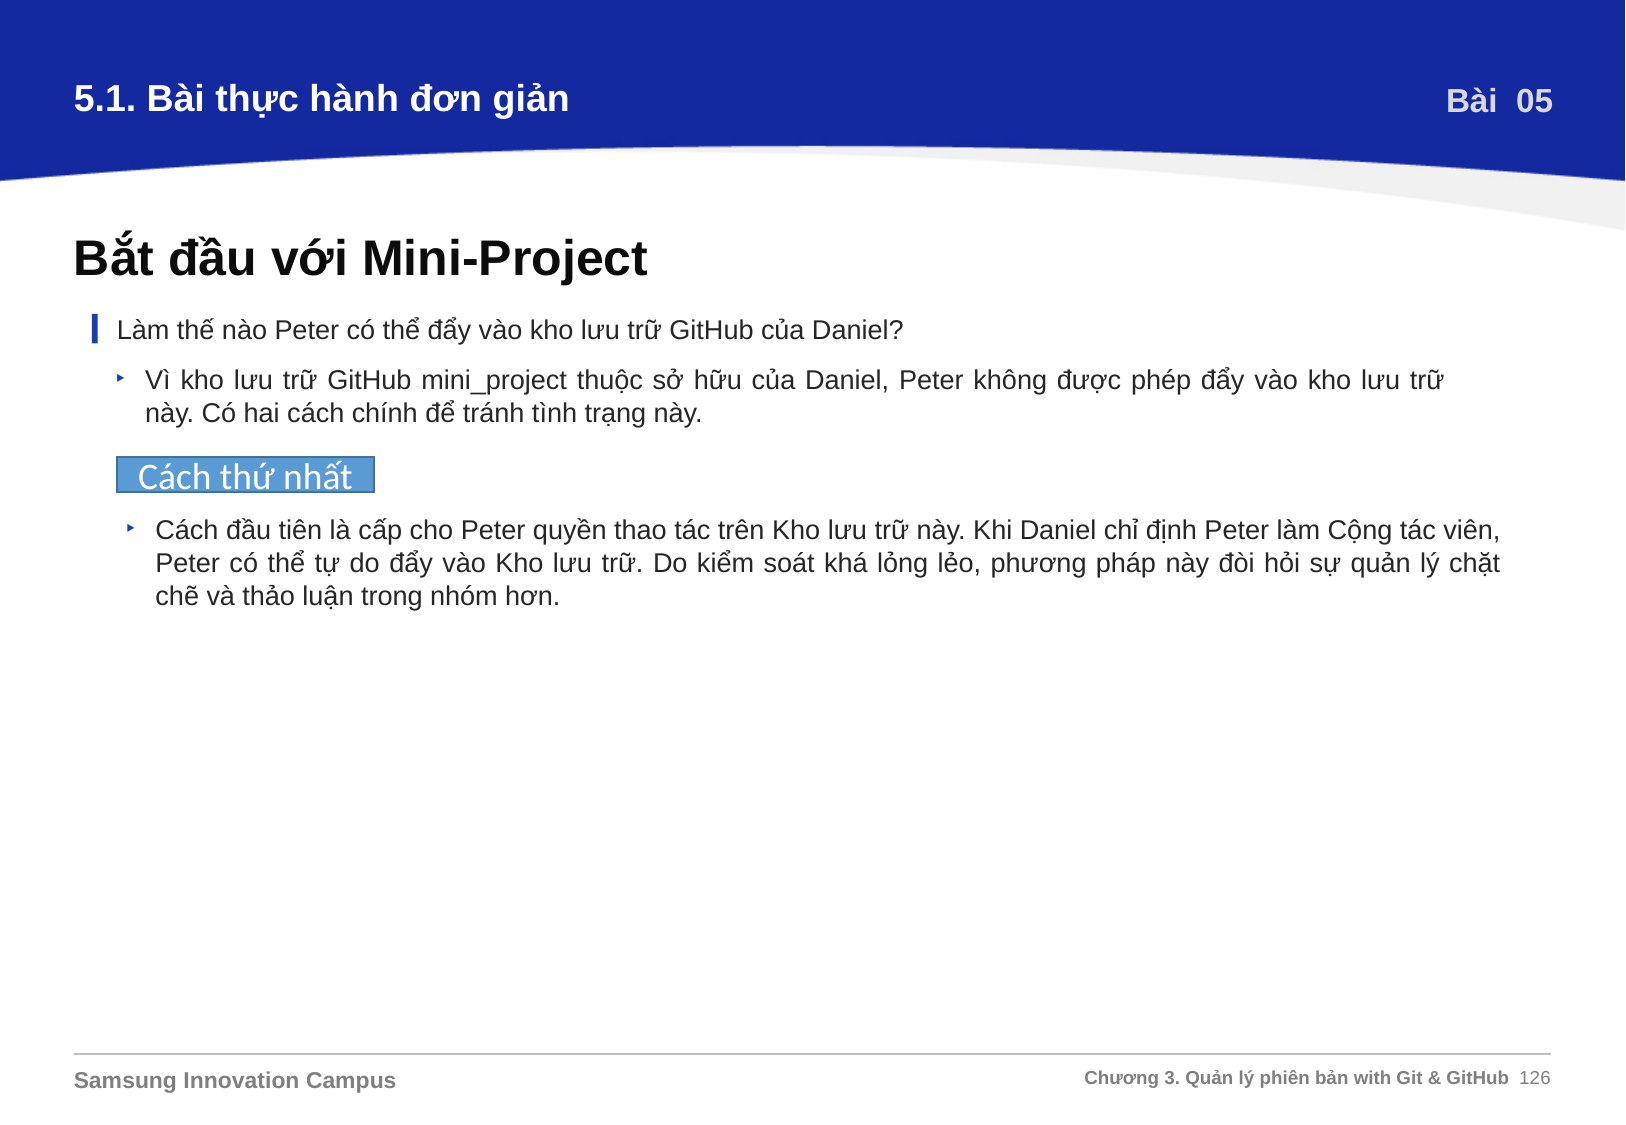

5.1. Bài thực hành đơn giản
Bài  05
Bắt đầu với Mini-Project
Làm thế nào Peter có thể đẩy vào kho lưu trữ GitHub của Daniel?

Vì kho lưu trữ GitHub mini_project thuộc sở hữu của Daniel, Peter không được phép đẩy vào kho lưu trữ này. Có hai cách chính để tránh tình trạng này.
Cách thứ nhất
Cách đầu tiên là cấp cho Peter quyền thao tác trên Kho lưu trữ này. Khi Daniel chỉ định Peter làm Cộng tác viên, Peter có thể tự do đẩy vào Kho lưu trữ. Do kiểm soát khá lỏng lẻo, phương pháp này đòi hỏi sự quản lý chặt chẽ và thảo luận trong nhóm hơn.